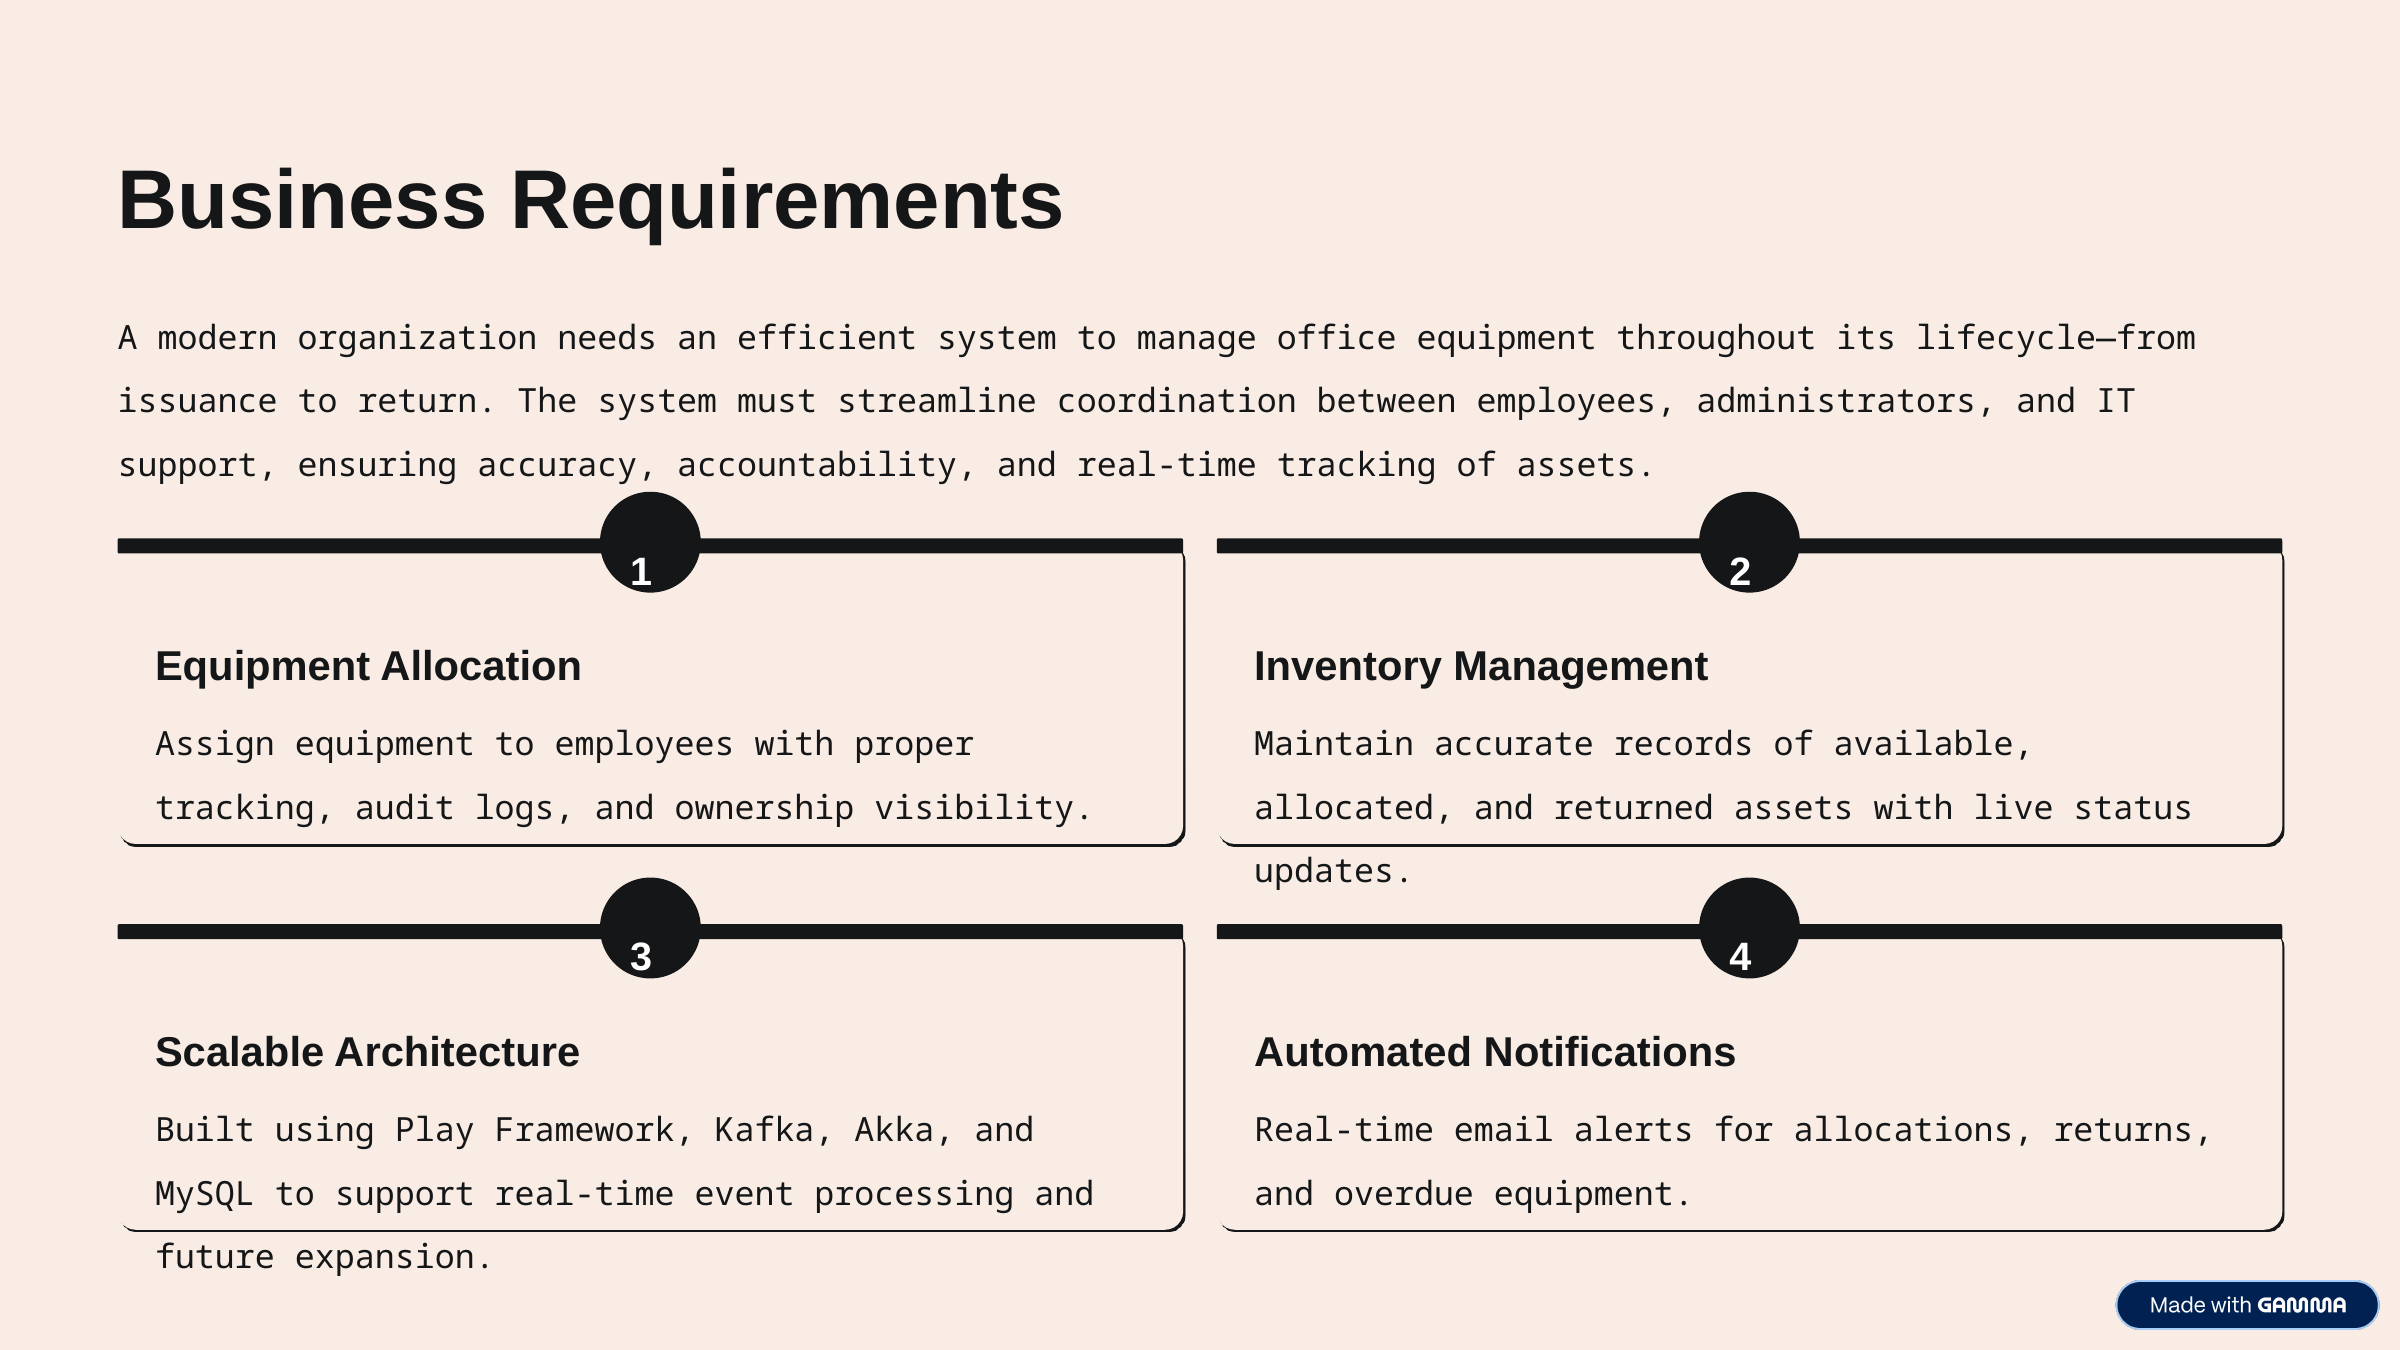

Business Requirements
A modern organization needs an efficient system to manage office equipment throughout its lifecycle—from issuance to return. The system must streamline coordination between employees, administrators, and IT support, ensuring accuracy, accountability, and real-time tracking of assets.

1
2

Equipment Allocation
Inventory Management
Assign equipment to employees with proper tracking, audit logs, and ownership visibility.
Maintain accurate records of available, allocated, and returned assets with live status updates.

3
4

Scalable Architecture
Automated Notifications
Built using Play Framework, Kafka, Akka, and MySQL to support real-time event processing and future expansion.
Real-time email alerts for allocations, returns, and overdue equipment.